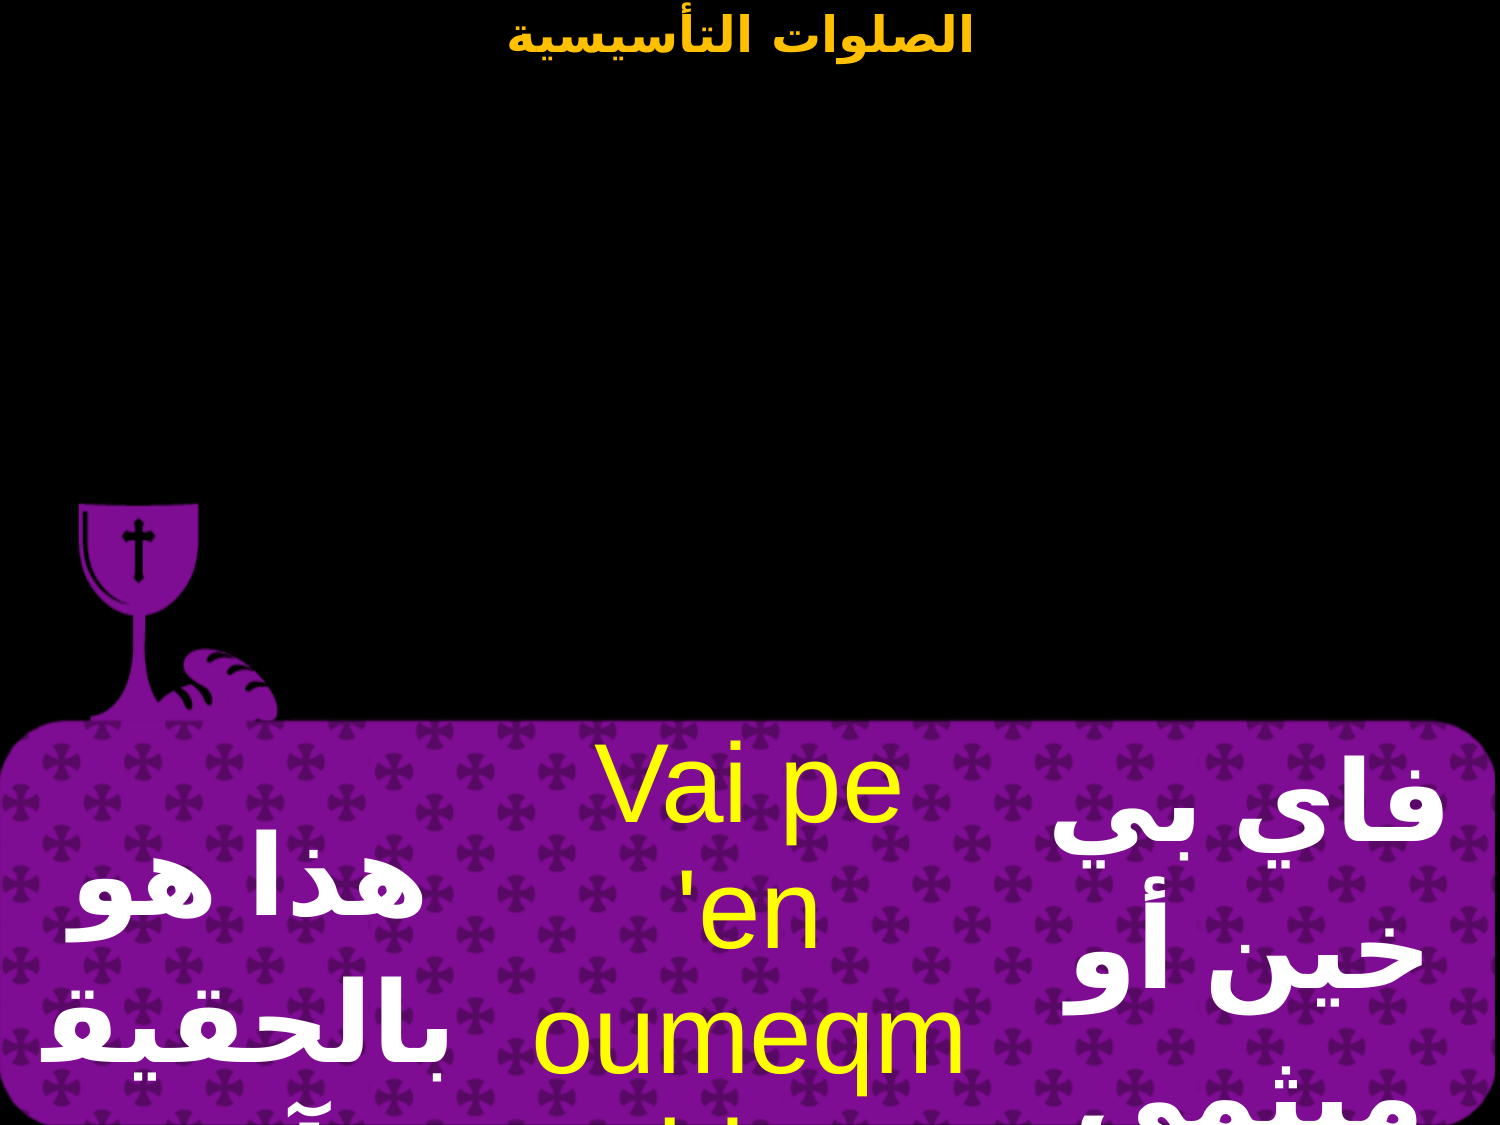

| هذا هو بالحقيقة آمين | Vai pe 'en oumeqmhi> `amhn | فاي بي خين أو ميثمي آمين |
| --- | --- | --- |